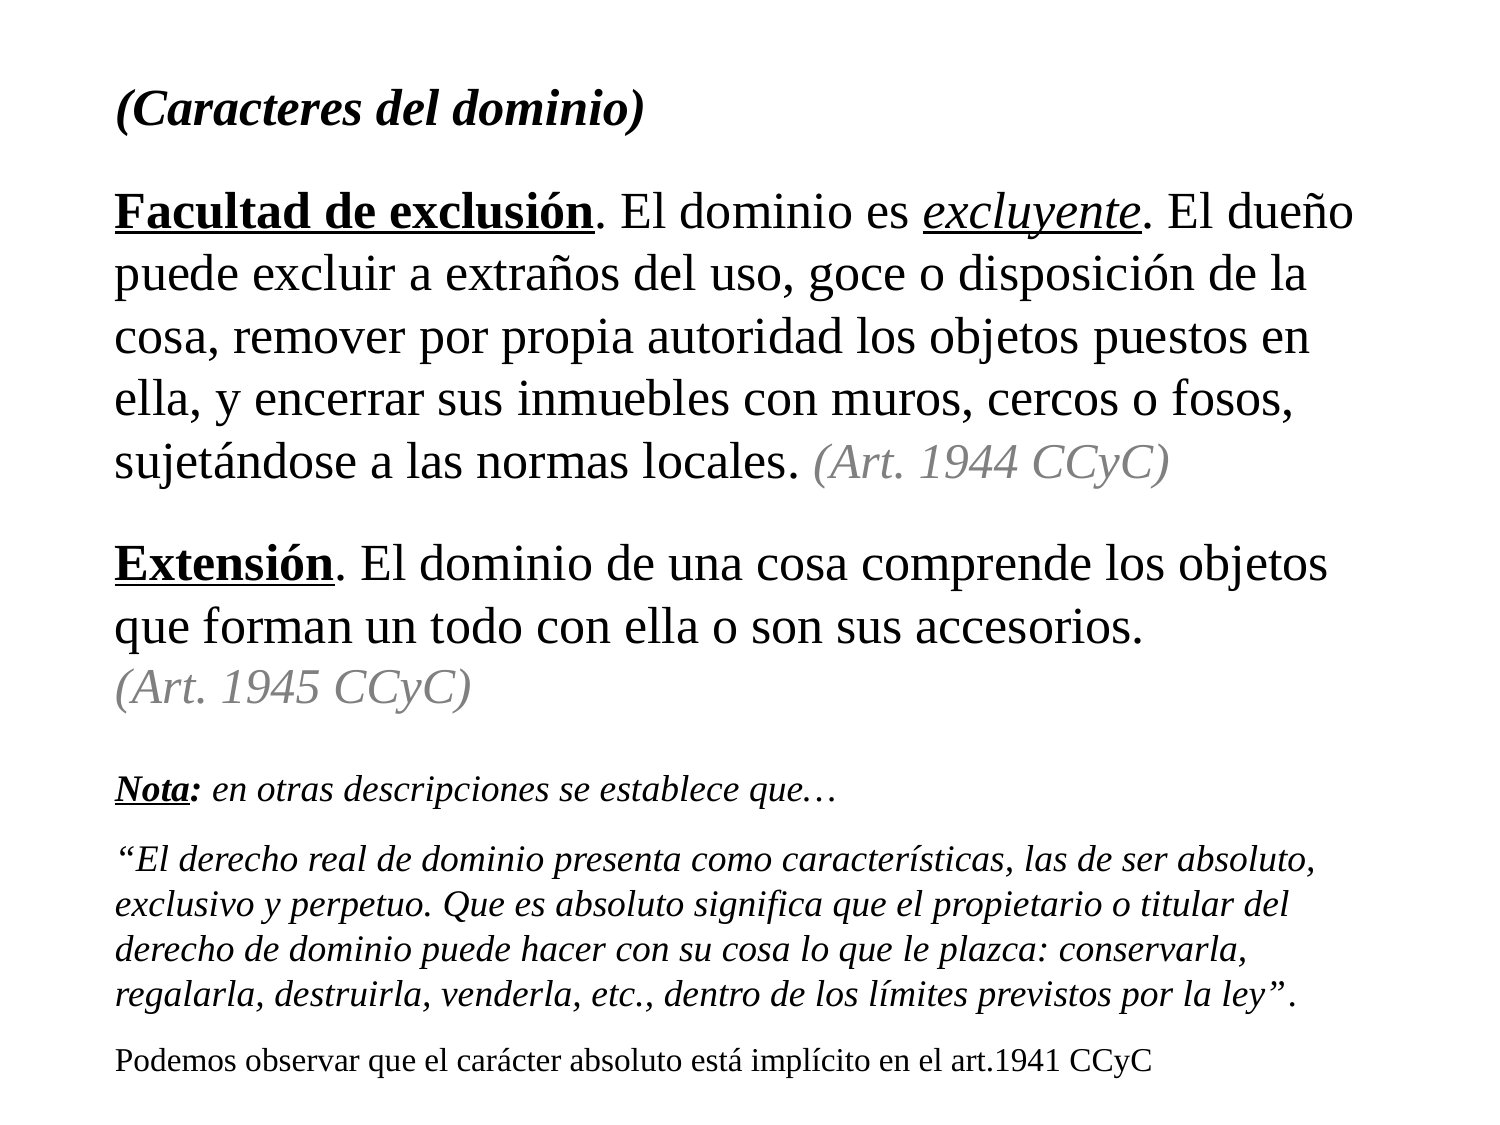

(Caracteres del dominio)

Facultad de exclusión. El dominio es excluyente. El dueño puede excluir a extraños del uso, goce o disposición de la cosa, remover por propia autoridad los objetos puestos en ella, y encerrar sus inmuebles con muros, cercos o fosos, sujetándose a las normas locales. (Art. 1944 CCyC)

Extensión. El dominio de una cosa comprende los objetos que forman un todo con ella o son sus accesorios.
(Art. 1945 CCyC)

Nota: en otras descripciones se establece que…
“El derecho real de dominio presenta como características, las de ser absoluto, exclusivo y perpetuo. Que es absoluto significa que el propietario o titular del derecho de dominio puede hacer con su cosa lo que le plazca: conservarla, regalarla, destruirla, venderla, etc., dentro de los límites previstos por la ley”.
Podemos observar que el carácter absoluto está implícito en el art.1941 CCyC